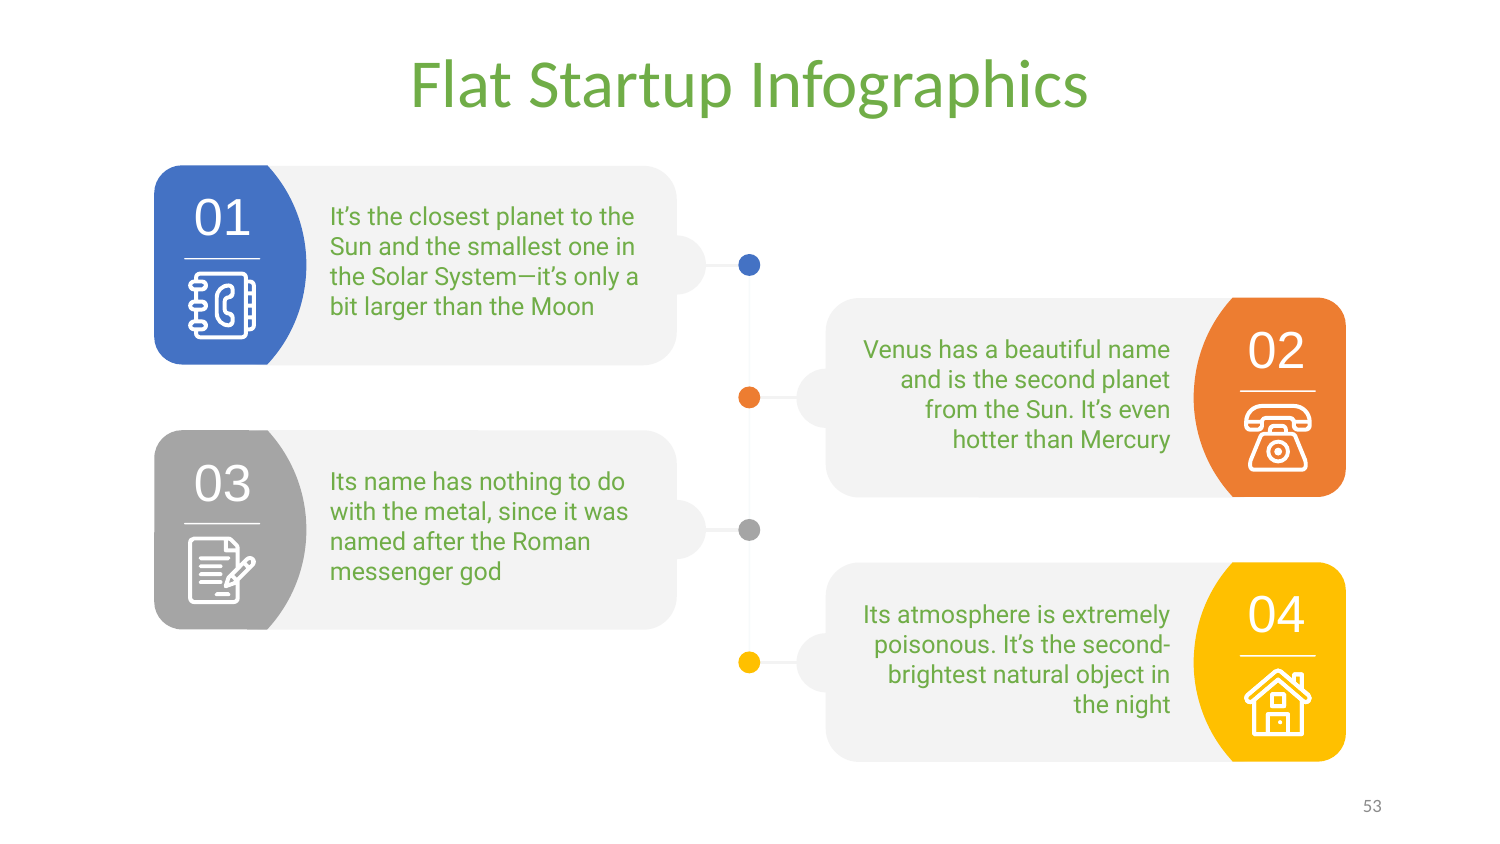

# Flat Startup Infographics

01
It’s the closest planet to the Sun and the smallest one in the Solar System—it’s only a bit larger than the Moon

02
Venus has a beautiful name and is the second planet from the Sun. It’s even hotter than Mercury

03
Its name has nothing to do with the metal, since it was named after the Roman messenger god

04
Its atmosphere is extremely poisonous. It’s the second-brightest natural object in the night

53